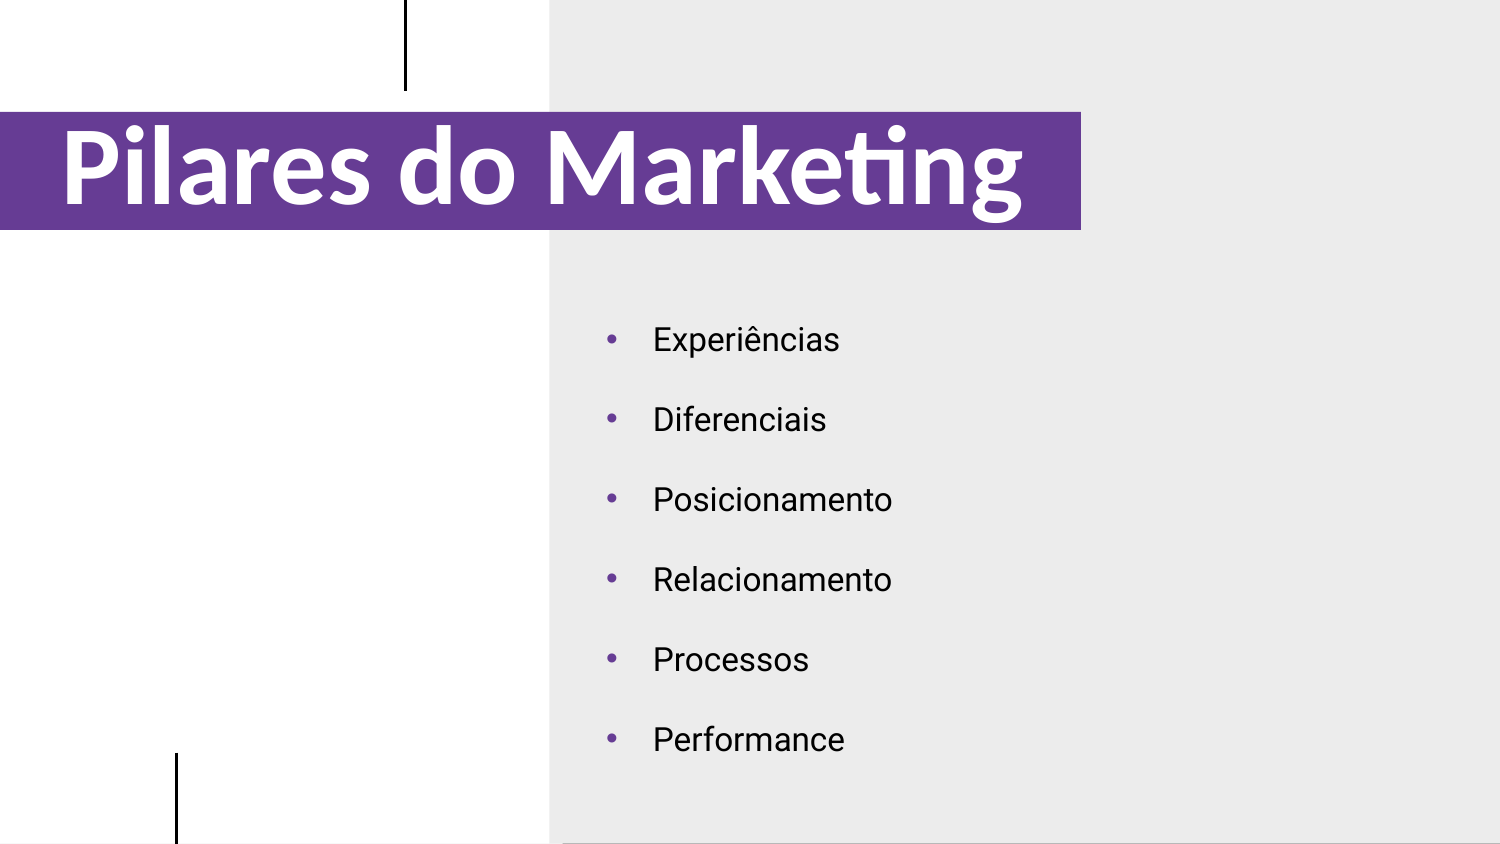

# Pilares do Marketing
Experiências

Diferenciais

Posicionamento

Relacionamento

Processos

Performance